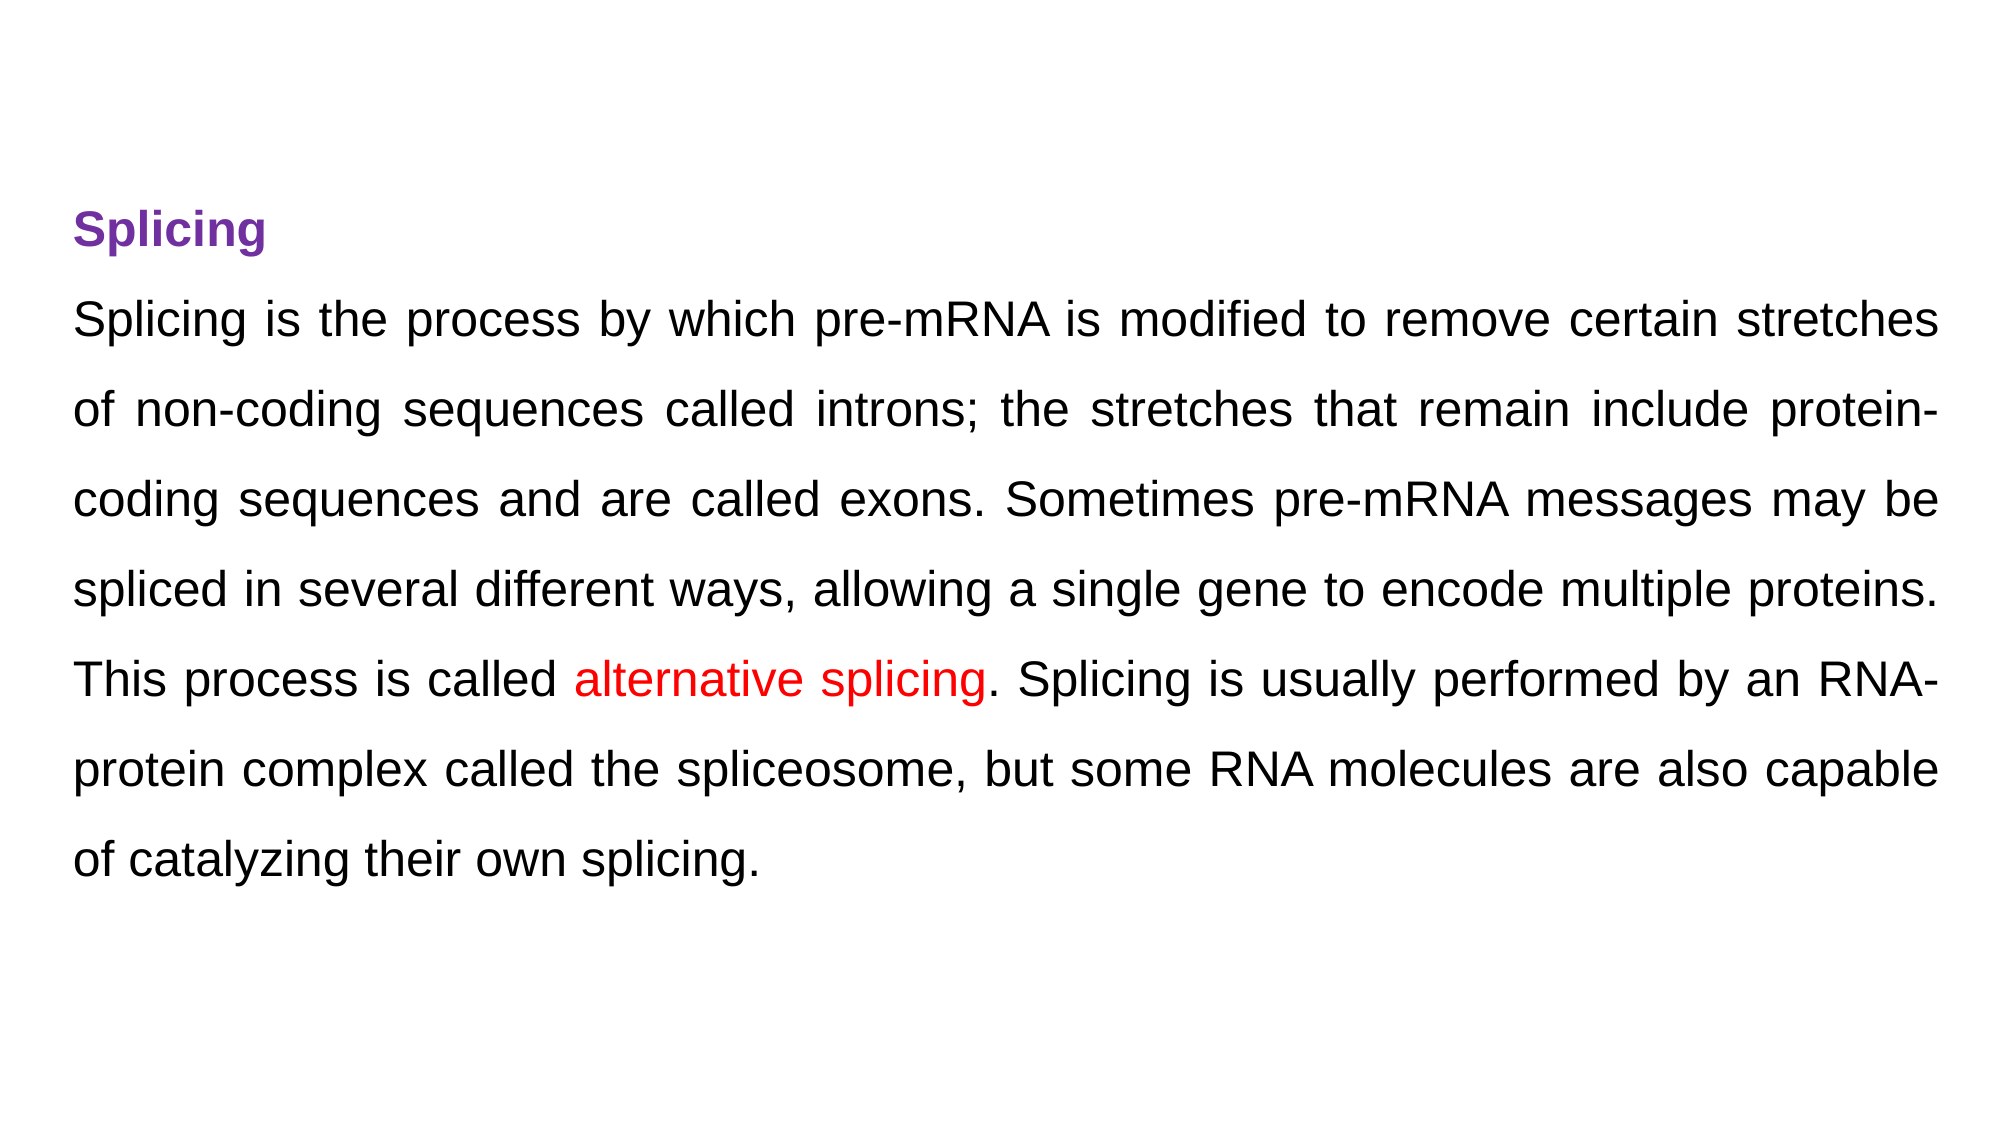

Splicing
Splicing is the process by which pre-mRNA is modified to remove certain stretches of non-coding sequences called introns; the stretches that remain include protein-coding sequences and are called exons. Sometimes pre-mRNA messages may be spliced in several different ways, allowing a single gene to encode multiple proteins. This process is called alternative splicing. Splicing is usually performed by an RNA-protein complex called the spliceosome, but some RNA molecules are also capable of catalyzing their own splicing.